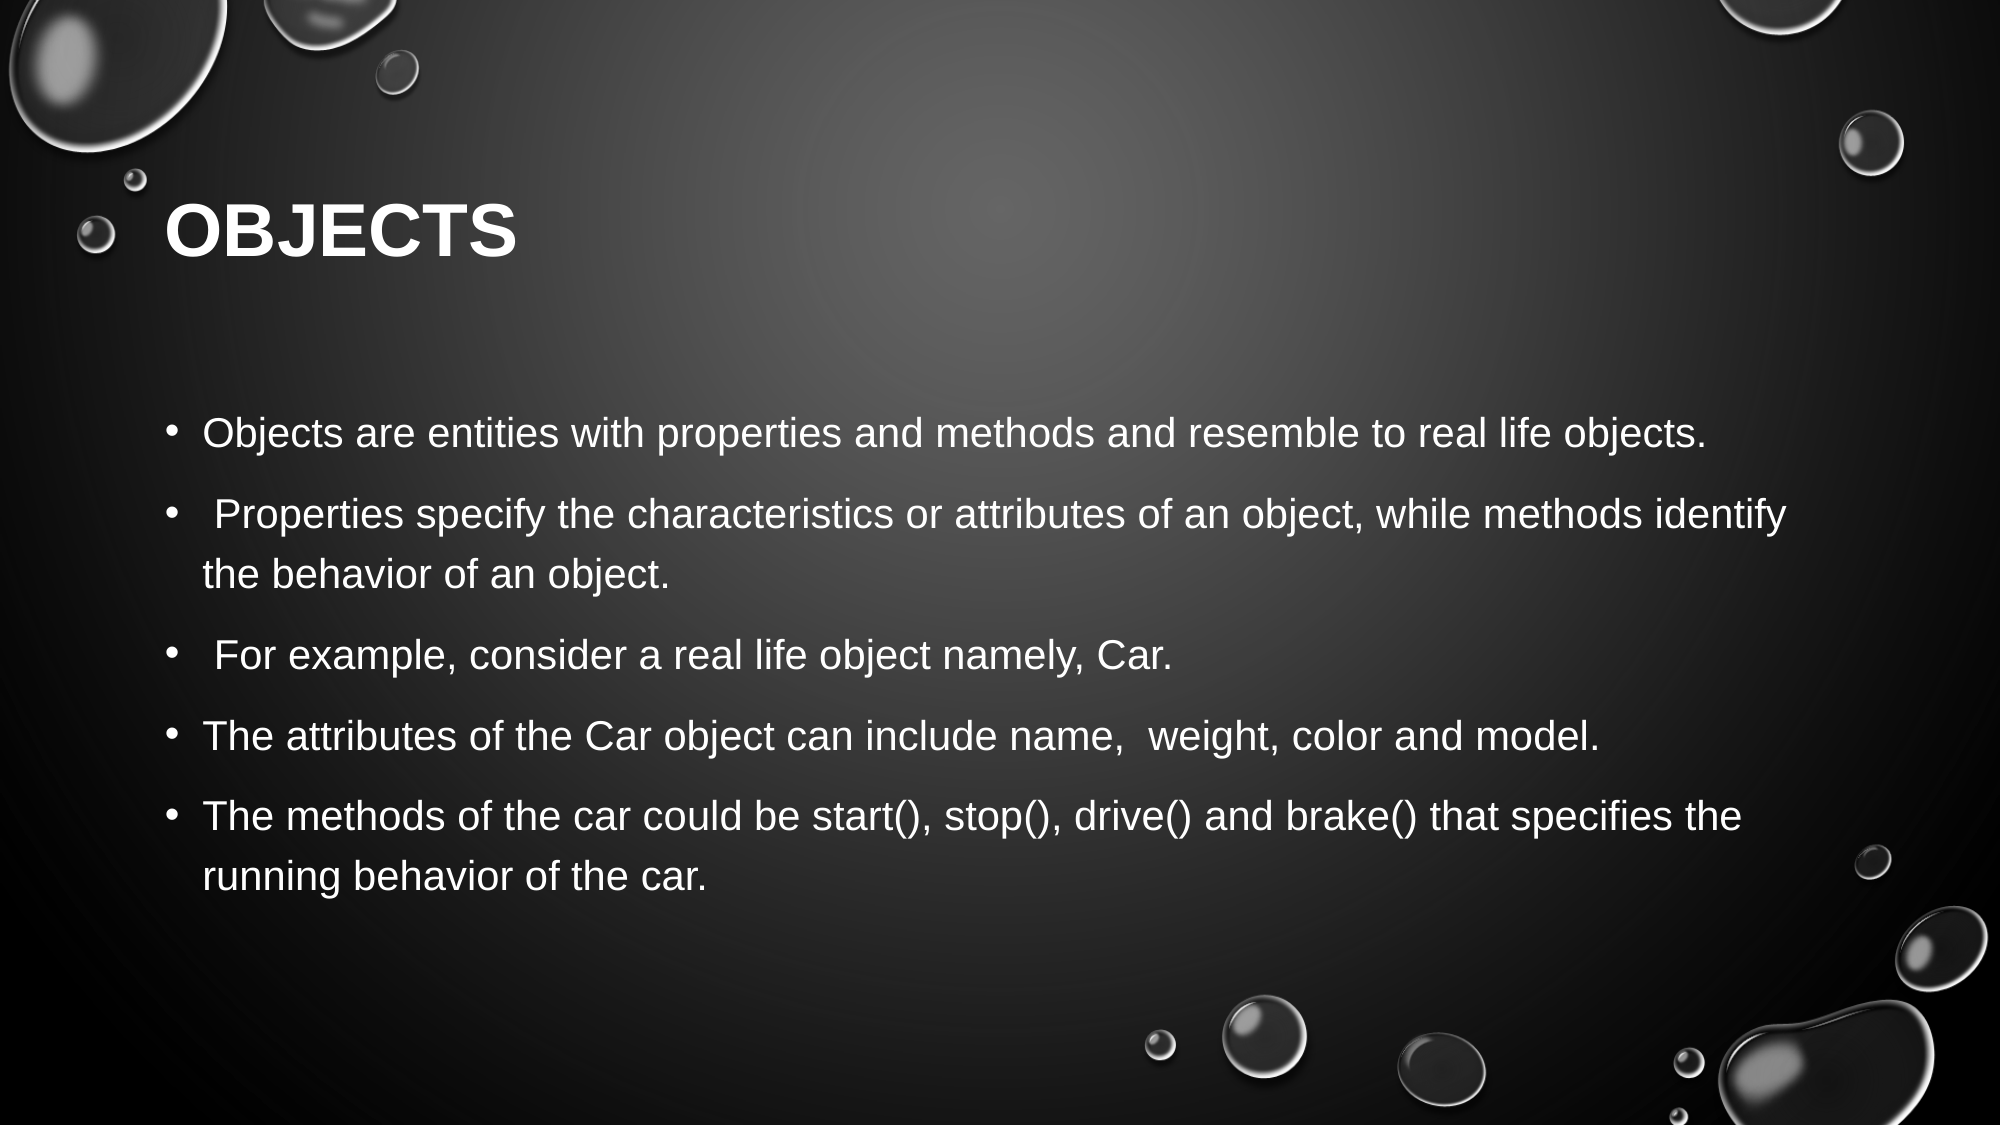

# Objects
Objects are entities with properties and methods and resemble to real life objects.
 Properties specify the characteristics or attributes of an object, while methods identify the behavior of an object.
 For example, consider a real life object namely, Car.
The attributes of the Car object can include name,  weight, color and model.
The methods of the car could be start(), stop(), drive() and brake() that specifies the running behavior of the car.